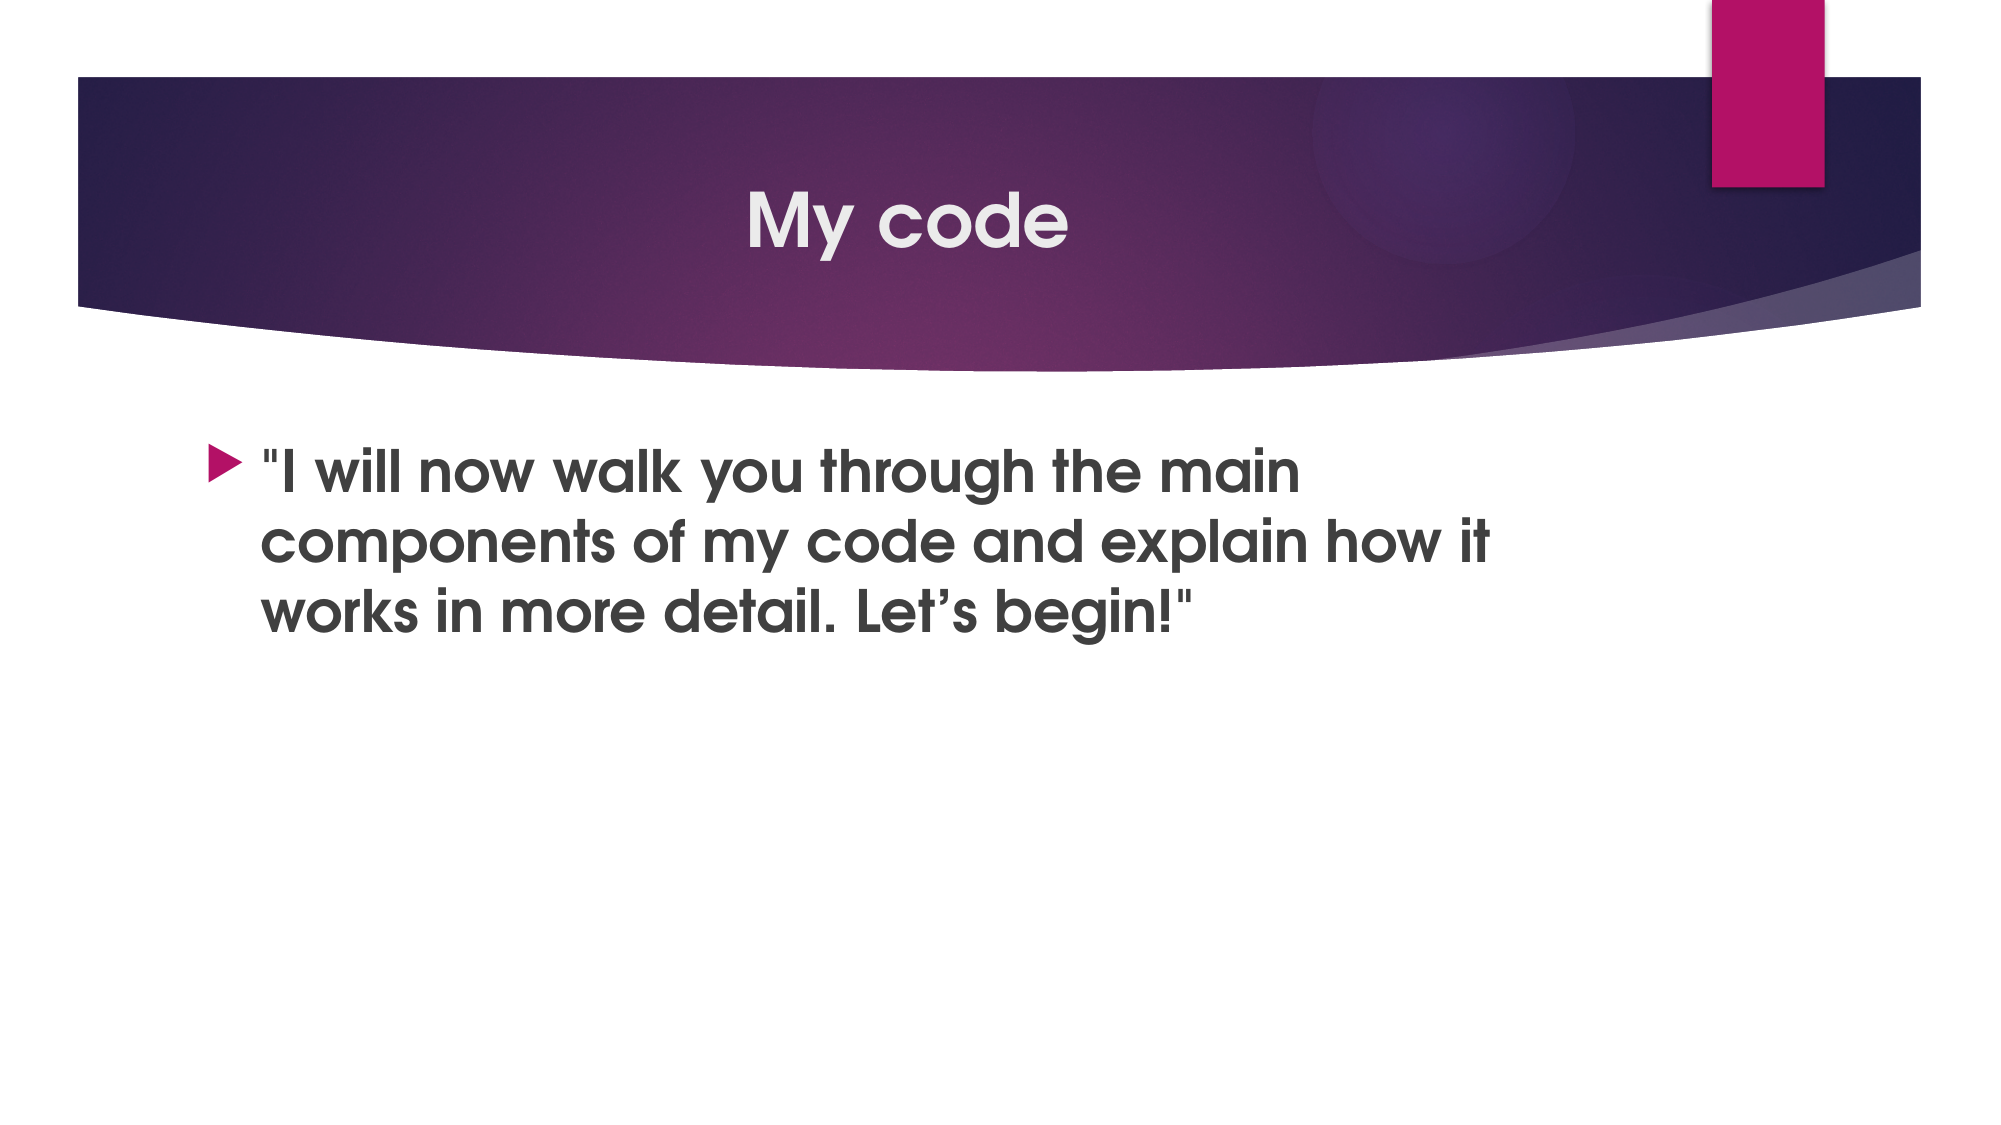

# My code
"I will now walk you through the main components of my code and explain how it works in more detail. Let’s begin!"